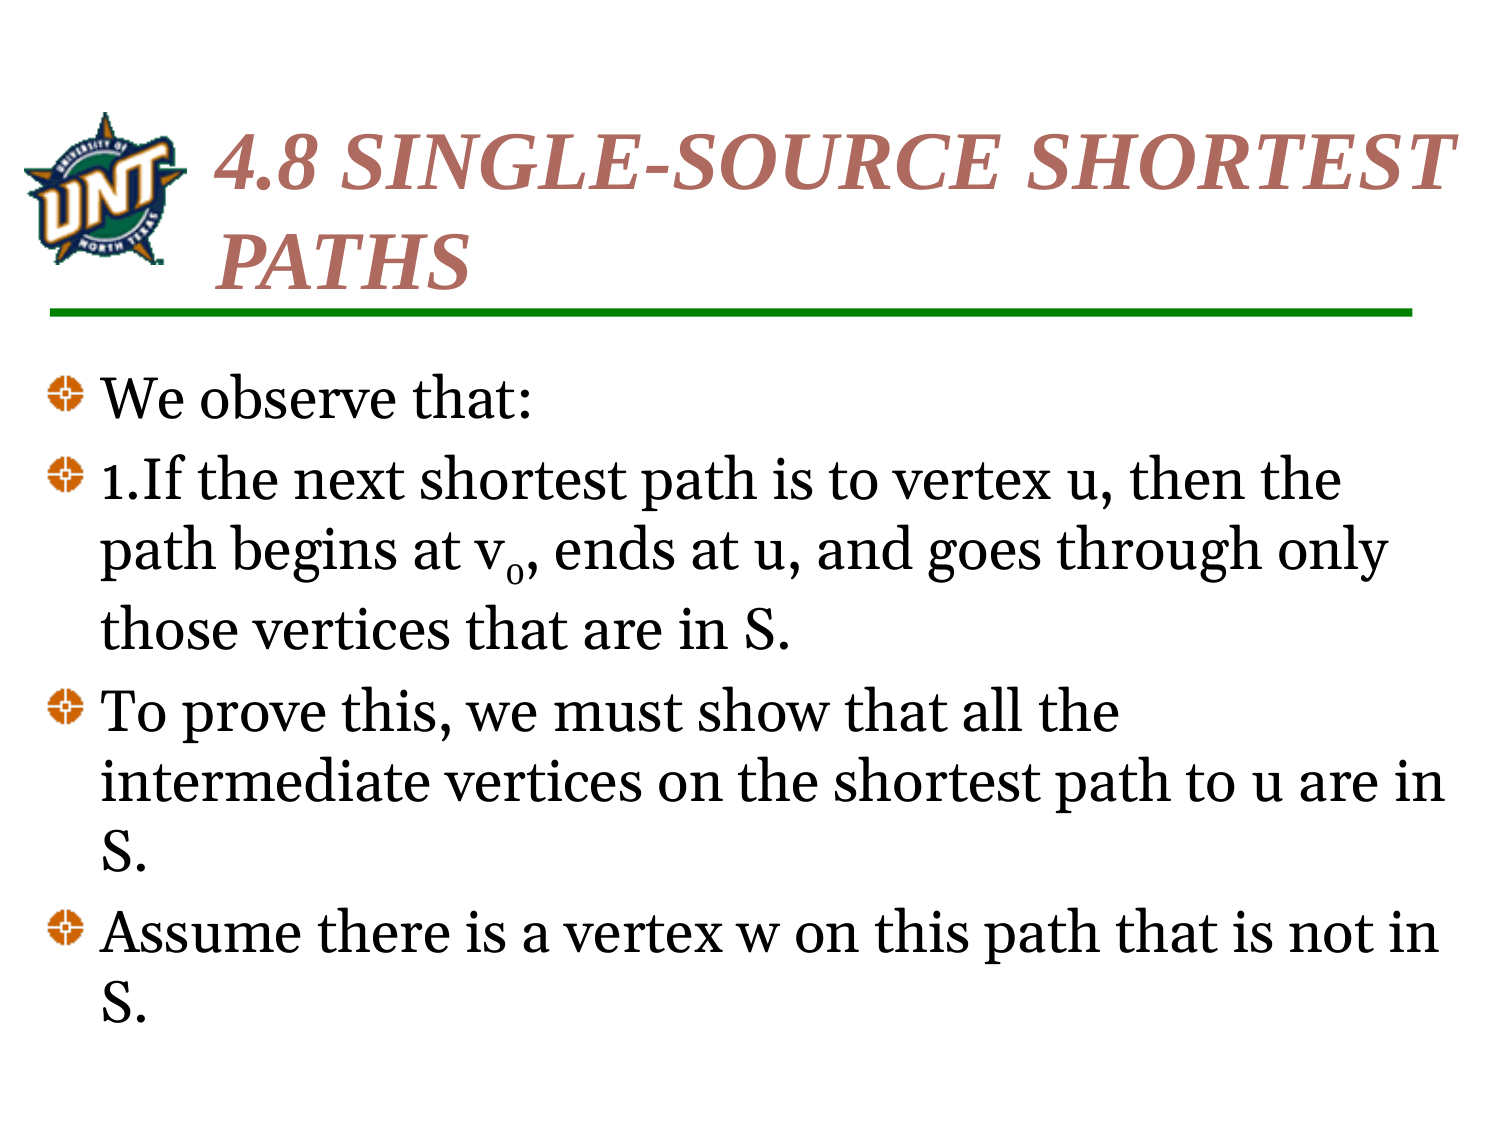

# 4.8 SINGLE-SOURCE SHORTEST PATHS
We observe that:
1.If the next shortest path is to vertex u, then the path begins at v0, ends at u, and goes through only those vertices that are in S.
To prove this, we must show that all the intermediate vertices on the shortest path to u are in S.
Assume there is a vertex w on this path that is not in S.